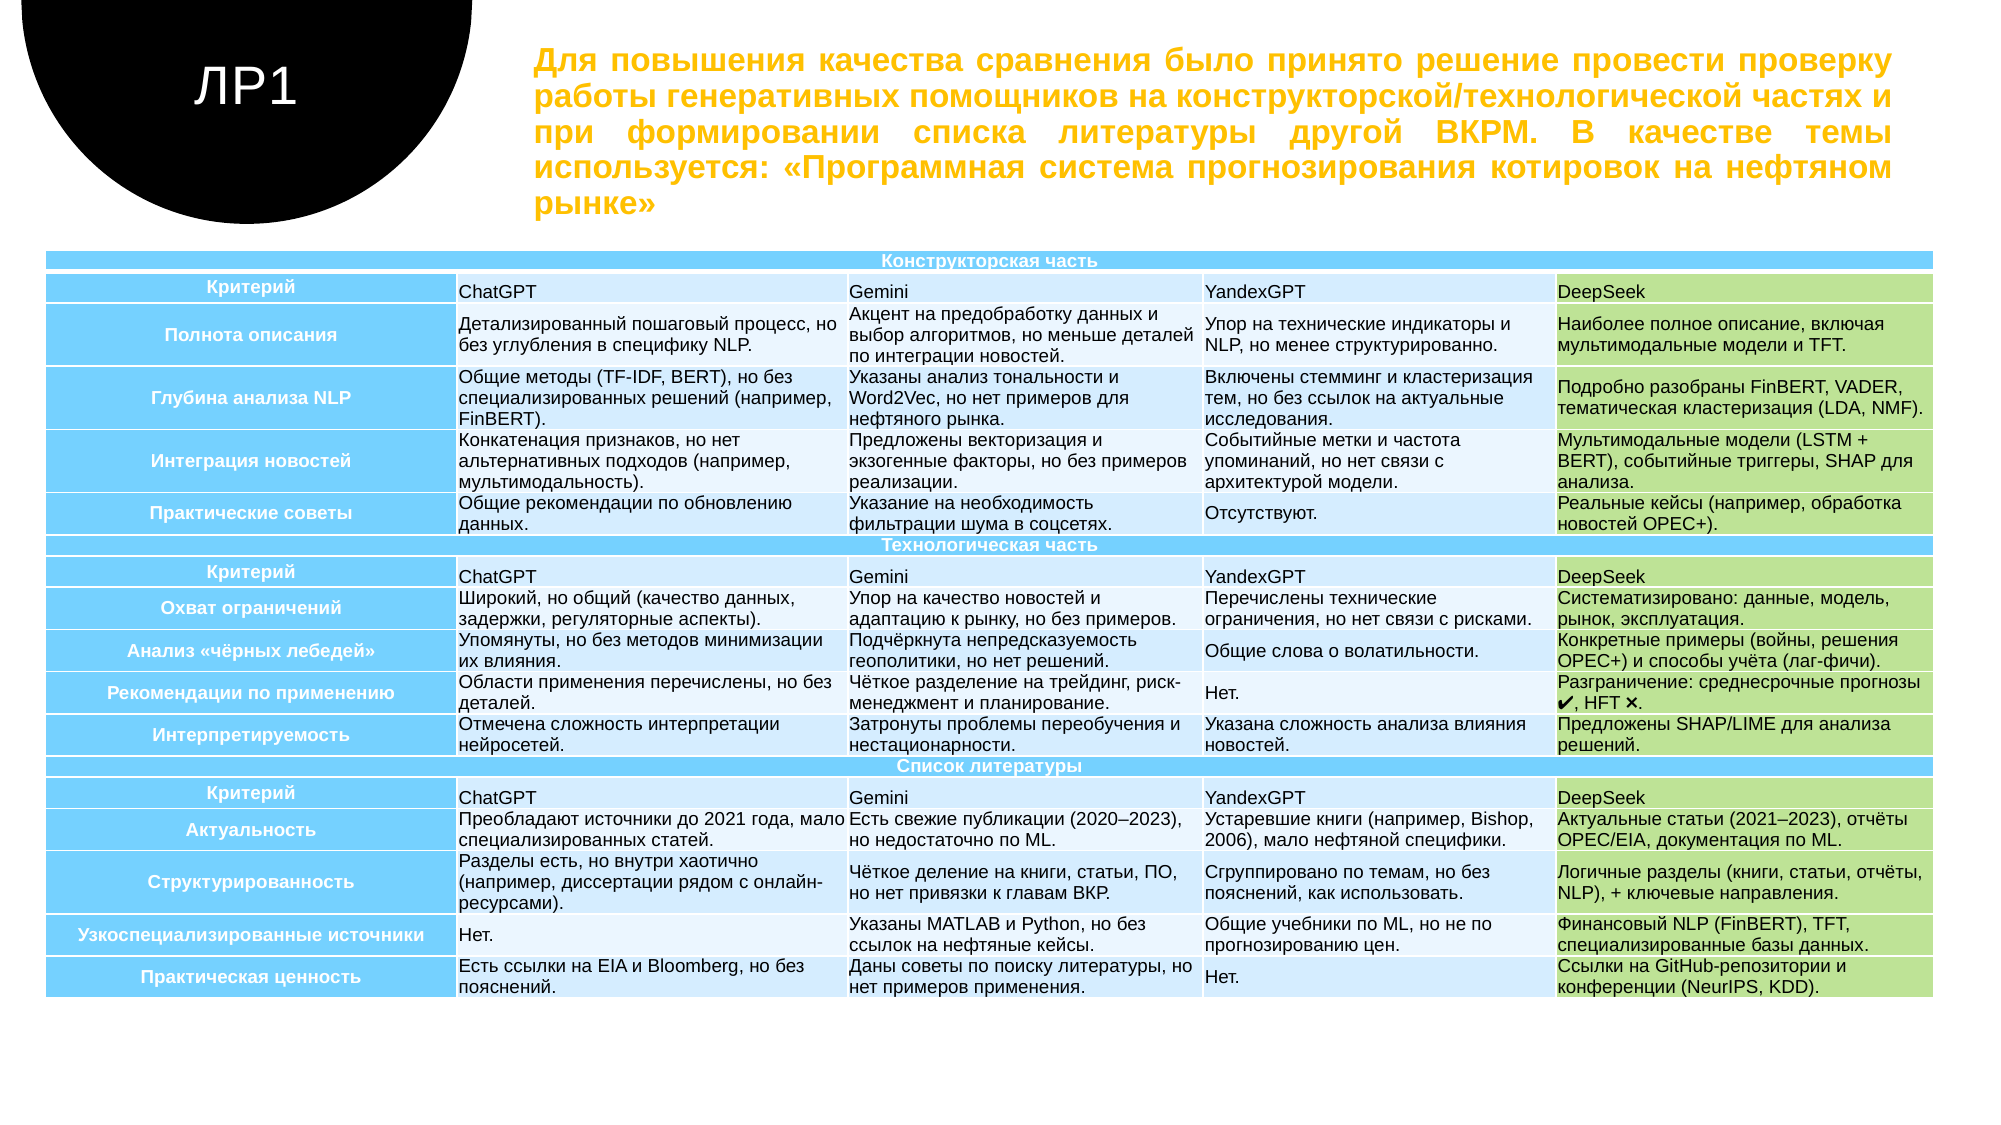

Для повышения качества сравнения было принято решение провести проверку работы генеративных помощников на конструкторской/технологической частях и при формировании списка литературы другой ВКРМ. В качестве темы используется: «Программная система прогнозирования котировок на нефтяном рынке»
# ЛР1
| Конструкторская часть |  |  |  |  |
| --- | --- | --- | --- | --- |
| Критерий | ChatGPT | Gemini | YandexGPT | DeepSeek |
| Полнота описания | Детализированный пошаговый процесс, но без углубления в специфику NLP. | Акцент на предобработку данных и выбор алгоритмов, но меньше деталей по интеграции новостей. | Упор на технические индикаторы и NLP, но менее структурированно. | Наиболее полное описание, включая мультимодальные модели и TFT. |
| Глубина анализа NLP | Общие методы (TF-IDF, BERT), но без специализированных решений (например, FinBERT). | Указаны анализ тональности и Word2Vec, но нет примеров для нефтяного рынка. | Включены стемминг и кластеризация тем, но без ссылок на актуальные исследования. | Подробно разобраны FinBERT, VADER, тематическая кластеризация (LDA, NMF). |
| Интеграция новостей | Конкатенация признаков, но нет альтернативных подходов (например, мультимодальность). | Предложены векторизация и экзогенные факторы, но без примеров реализации. | Событийные метки и частота упоминаний, но нет связи с архитектурой модели. | Мультимодальные модели (LSTM + BERT), событийные триггеры, SHAP для анализа. |
| Практические советы | Общие рекомендации по обновлению данных. | Указание на необходимость фильтрации шума в соцсетях. | Отсутствуют. | Реальные кейсы (например, обработка новостей OPEC+). |
| Технологическая часть |  |  |  |  |
| Критерий | ChatGPT | Gemini | YandexGPT | DeepSeek |
| Охват ограничений | Широкий, но общий (качество данных, задержки, регуляторные аспекты). | Упор на качество новостей и адаптацию к рынку, но без примеров. | Перечислены технические ограничения, но нет связи с рисками. | Систематизировано: данные, модель, рынок, эксплуатация. |
| Анализ «чёрных лебедей» | Упомянуты, но без методов минимизации их влияния. | Подчёркнута непредсказуемость геополитики, но нет решений. | Общие слова о волатильности. | Конкретные примеры (войны, решения OPEC+) и способы учёта (лаг-фичи). |
| Рекомендации по применению | Области применения перечислены, но без деталей. | Чёткое разделение на трейдинг, риск-менеджмент и планирование. | Нет. | Разграничение: среднесрочные прогнозы ✔, HFT ❌. |
| Интерпретируемость | Отмечена сложность интерпретации нейросетей. | Затронуты проблемы переобучения и нестационарности. | Указана сложность анализа влияния новостей. | Предложены SHAP/LIME для анализа решений. |
| Список литературы |  |  |  |  |
| Критерий | ChatGPT | Gemini | YandexGPT | DeepSeek |
| Актуальность | Преобладают источники до 2021 года, мало специализированных статей. | Есть свежие публикации (2020–2023), но недостаточно по ML. | Устаревшие книги (например, Bishop, 2006), мало нефтяной специфики. | Актуальные статьи (2021–2023), отчёты OPEC/EIA, документация по ML. |
| Структурированность | Разделы есть, но внутри хаотично (например, диссертации рядом с онлайн-ресурсами). | Чёткое деление на книги, статьи, ПО, но нет привязки к главам ВКР. | Сгруппировано по темам, но без пояснений, как использовать. | Логичные разделы (книги, статьи, отчёты, NLP), + ключевые направления. |
| Узкоспециализированные источники | Нет. | Указаны MATLAB и Python, но без ссылок на нефтяные кейсы. | Общие учебники по ML, но не по прогнозированию цен. | Финансовый NLP (FinBERT), TFT, специализированные базы данных. |
| Практическая ценность | Есть ссылки на EIA и Bloomberg, но без пояснений. | Даны советы по поиску литературы, но нет примеров применения. | Нет. | Ссылки на GitHub-репозитории и конференции (NeurIPS, KDD). |